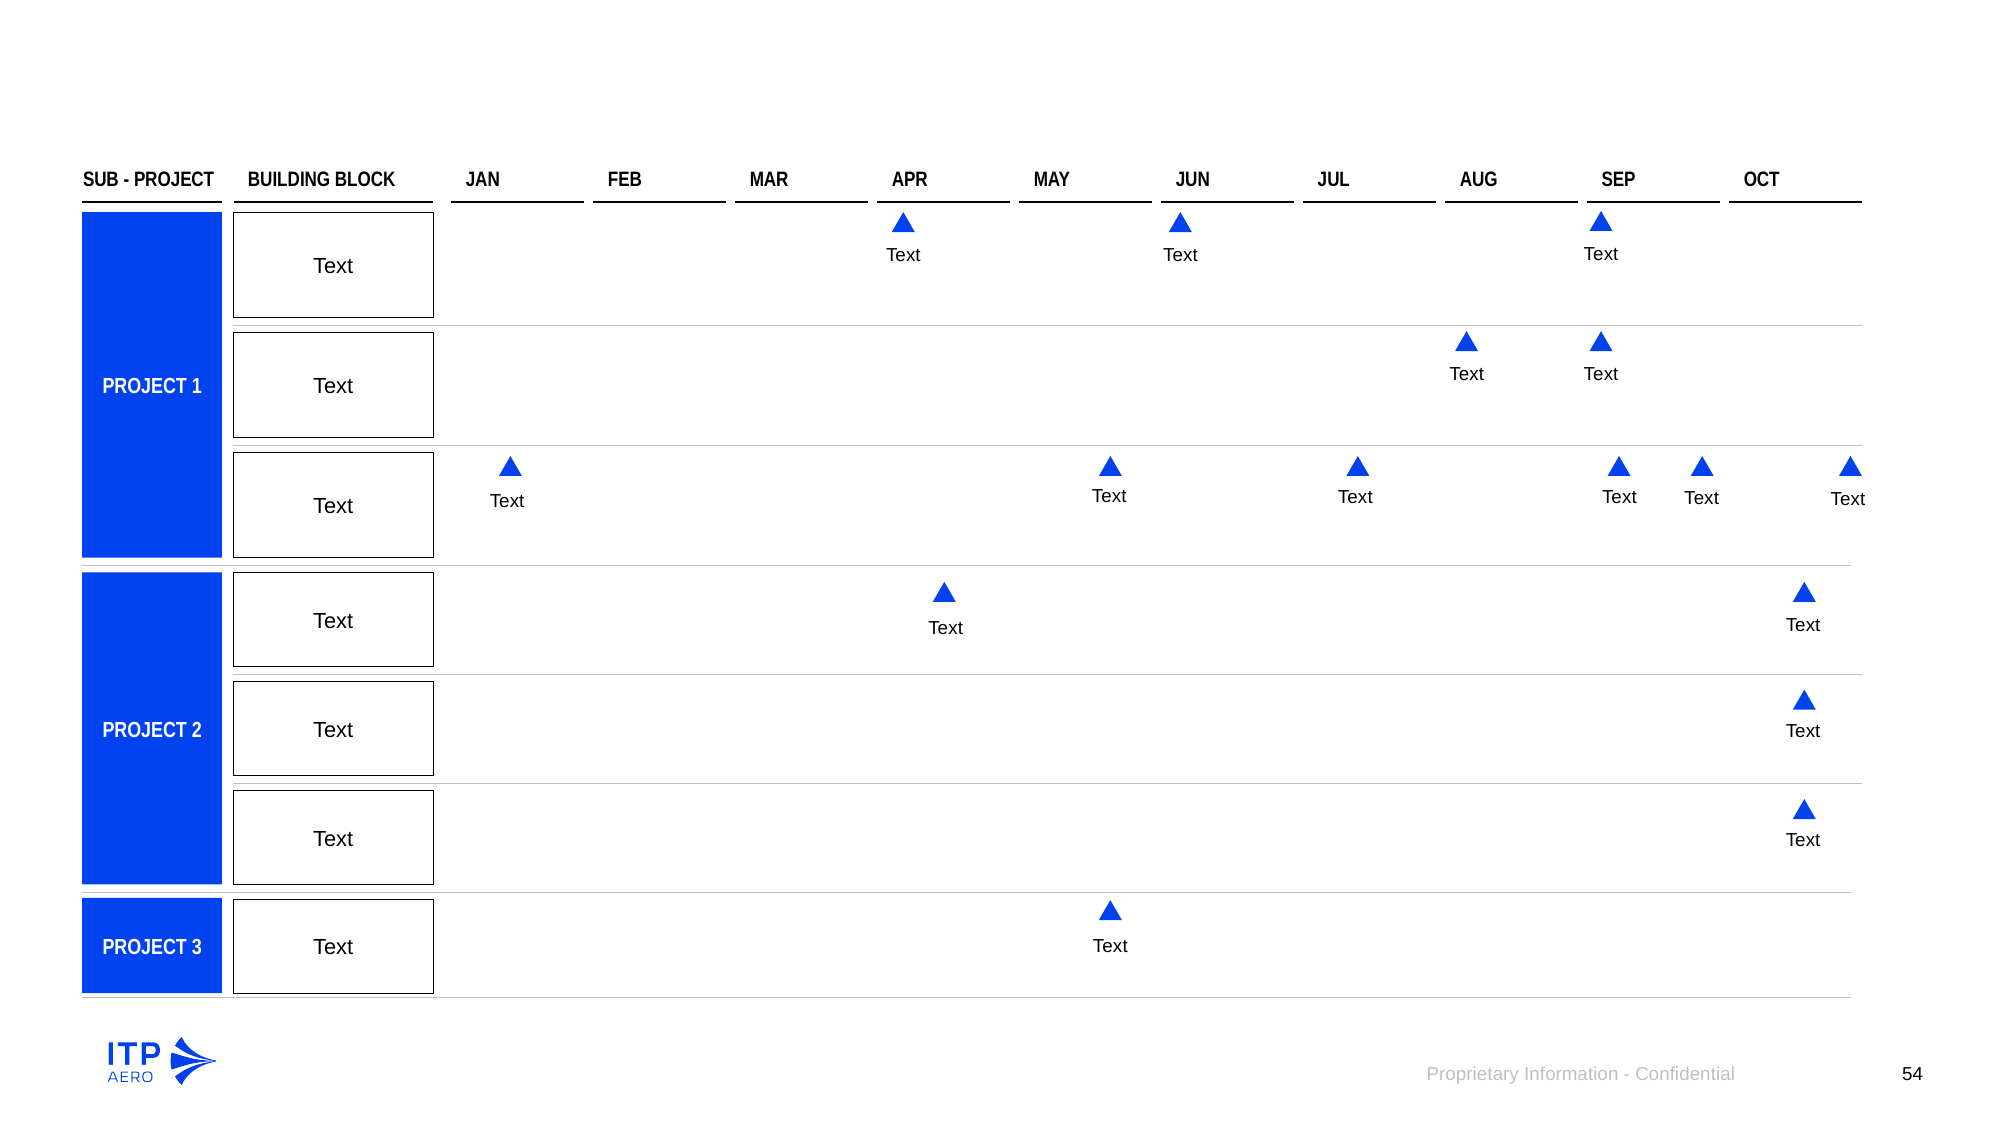

JAN
FEB
MAR
APR
MAY
JUN
JUL
AUG
SEP
OCT
SUB - PROJECT
BUILDING BLOCK

Text
PROJECT 1

Text
Text
Text

Text
Text
Text
Text

Text
Text
Text
Text
Text
Text
PROJECT 2
Text

Text
Text
Text

Text
Text

Text
PROJECT 3
Text

Text
Proprietary Information - Confidential
54